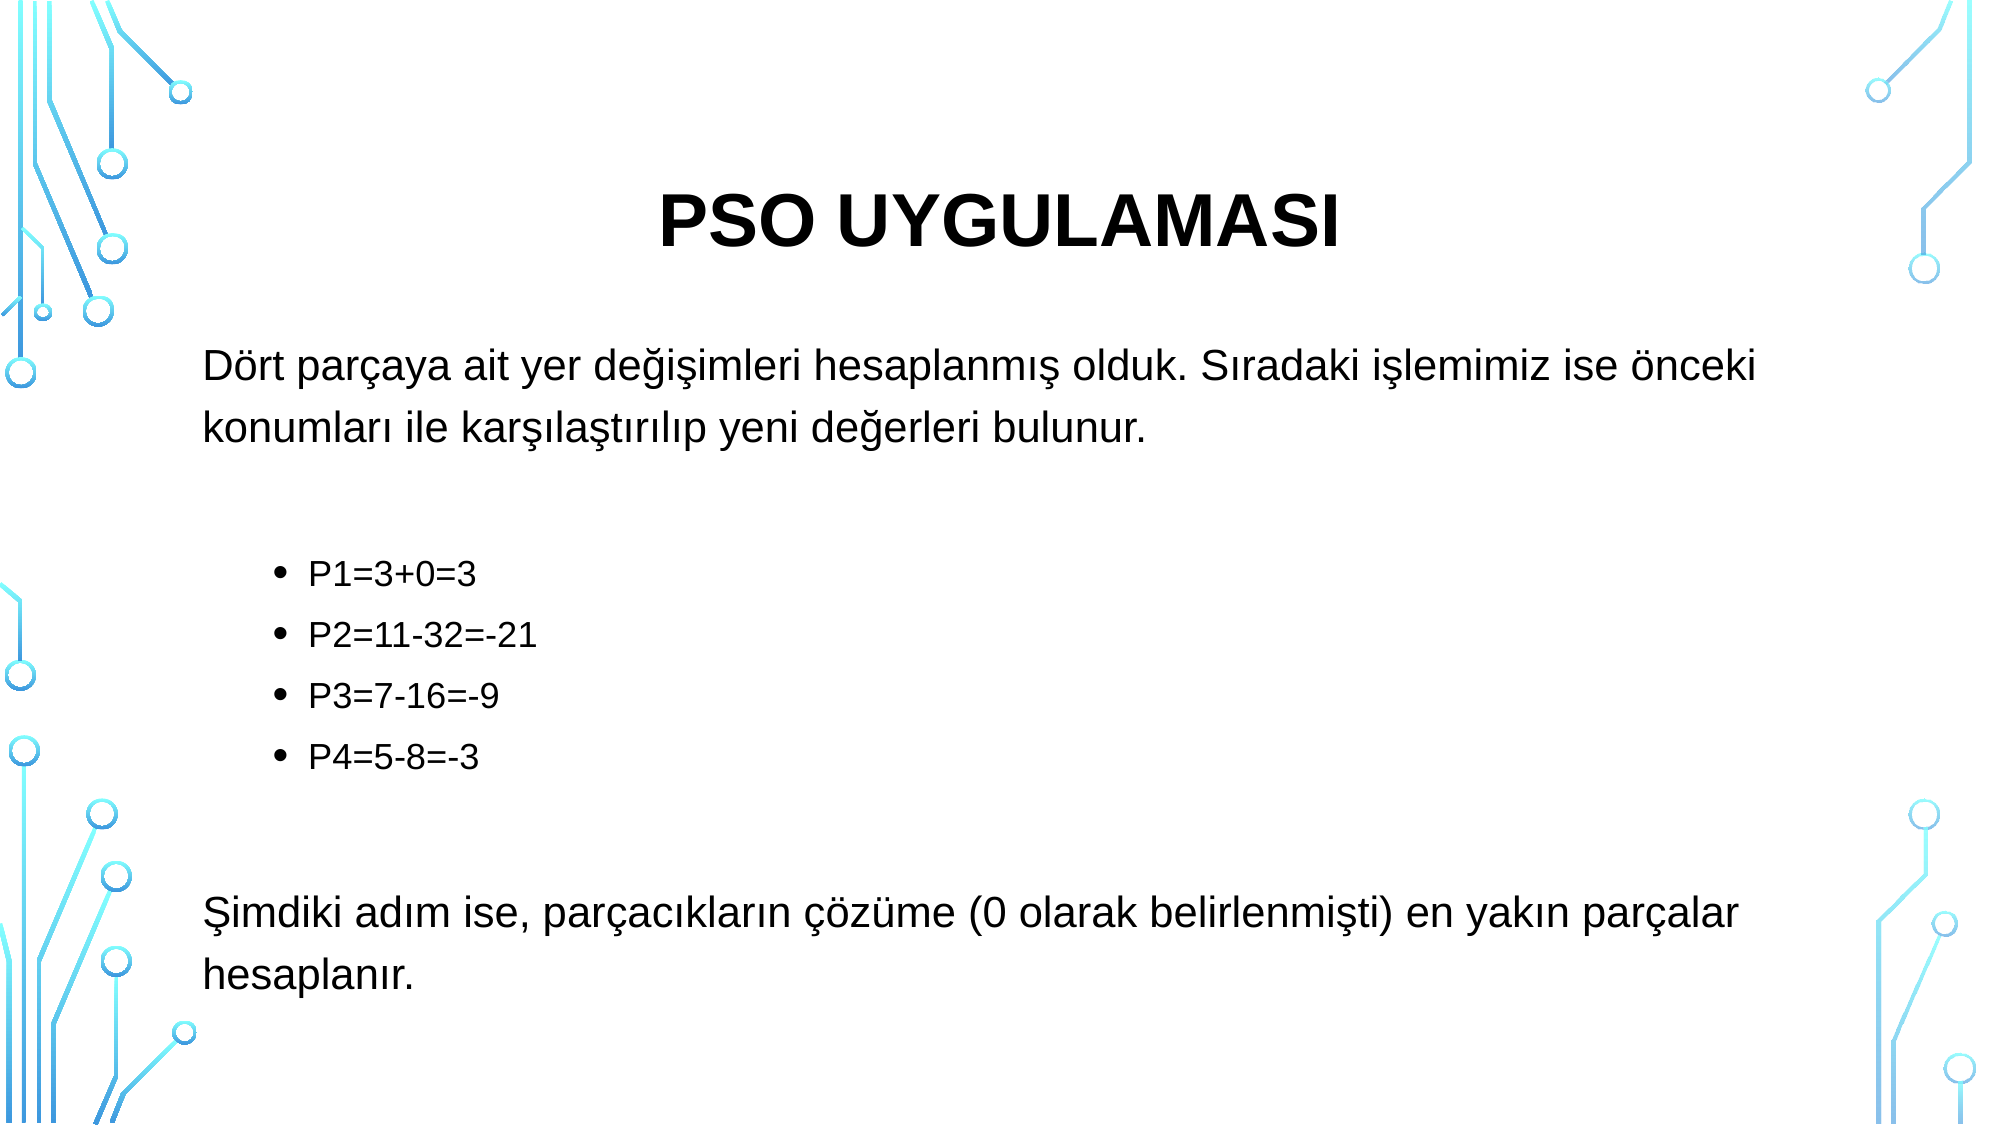

# PSO UygulamaSı
Dört parçaya ait yer değişimleri hesaplanmış olduk. Sıradaki işlemimiz ise önceki konumları ile karşılaştırılıp yeni değerleri bulunur.

P1=3+0=3
P2=11-32=-21
P3=7-16=-9
P4=5-8=-3

Şimdiki adım ise, parçacıkların çözüme (0 olarak belirlenmişti) en yakın parçalar hesaplanır.